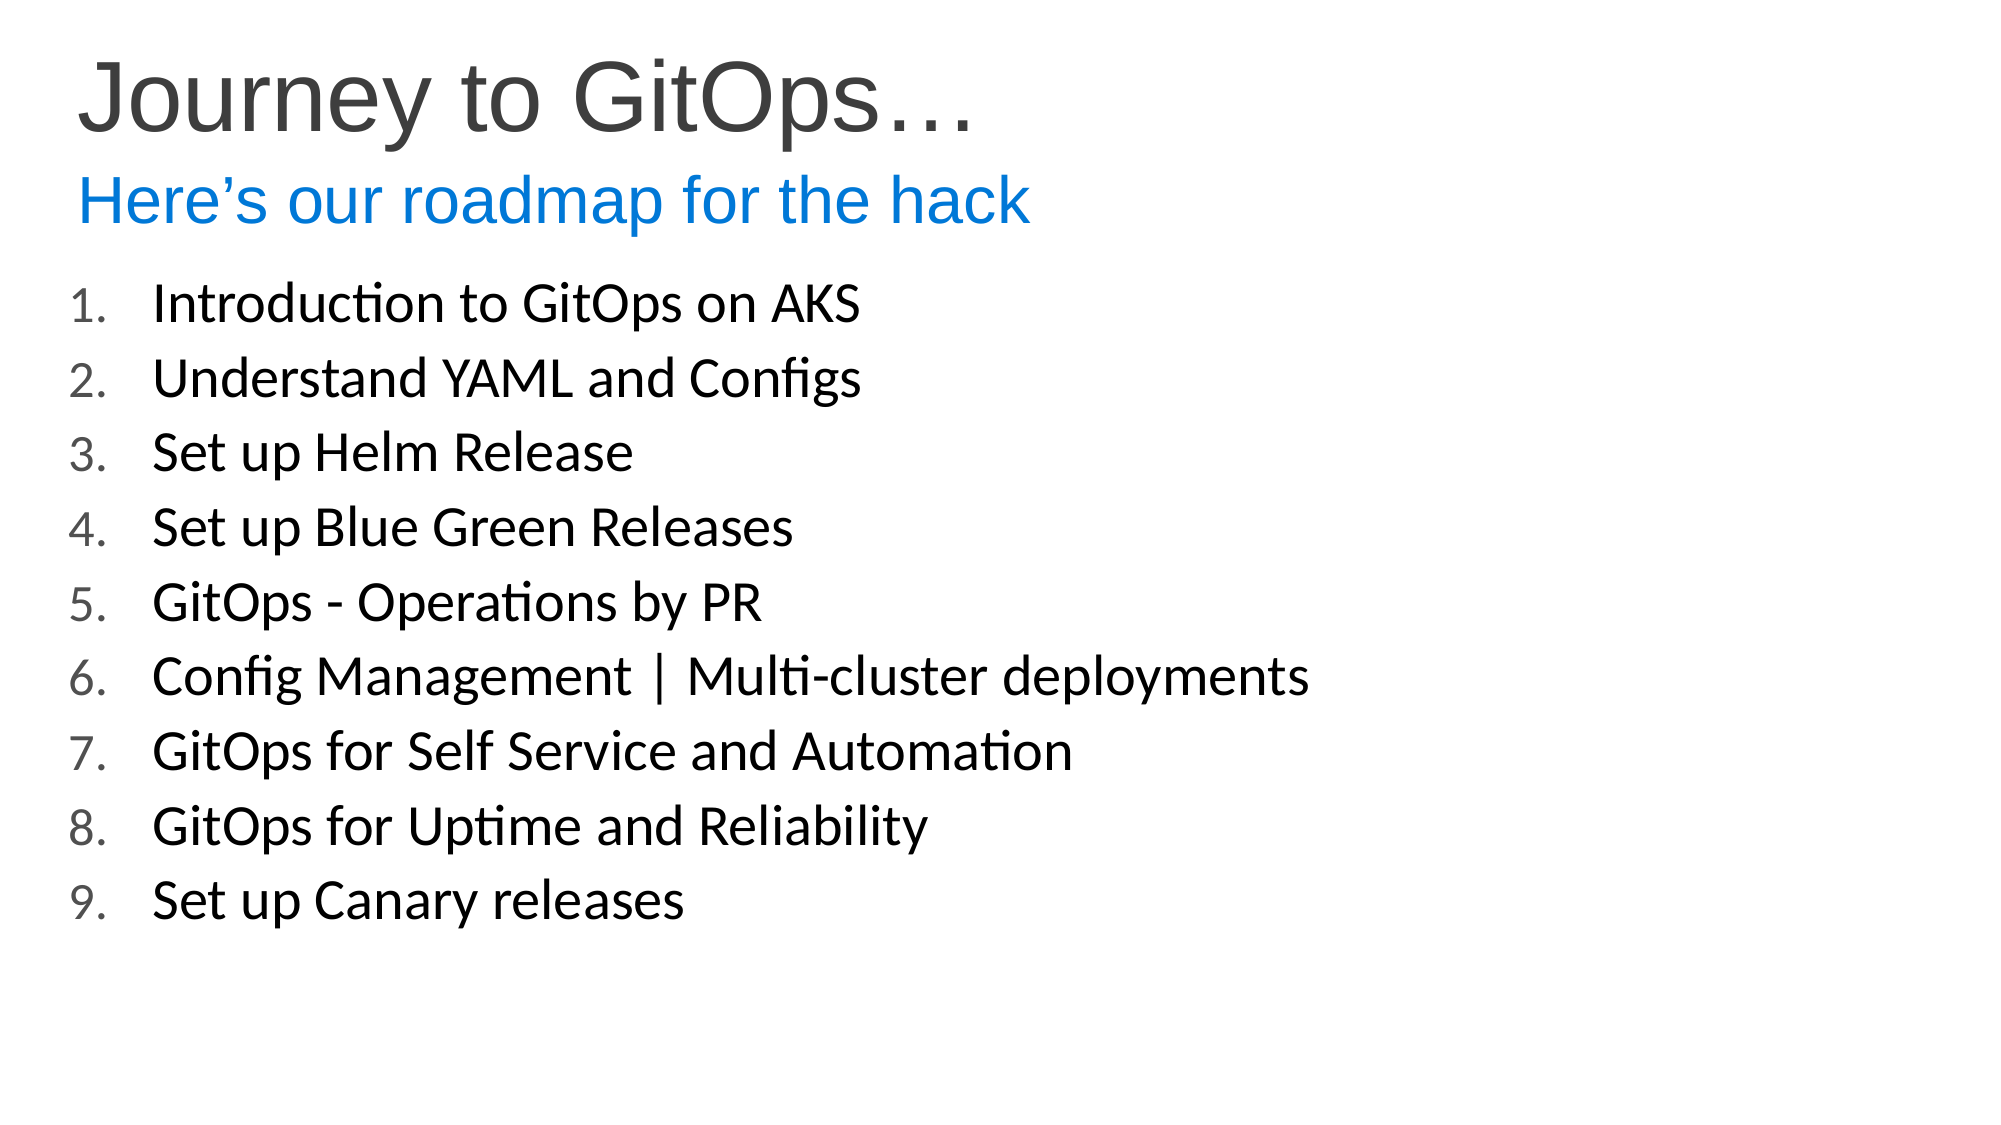

Journey to GitOps…
Here’s our roadmap for the hack
Introduction to GitOps on AKS
Understand YAML and Configs
Set up Helm Release
Set up Blue Green Releases
GitOps - Operations by PR
Config Management | Multi-cluster deployments
GitOps for Self Service and Automation
GitOps for Uptime and Reliability
Set up Canary releases